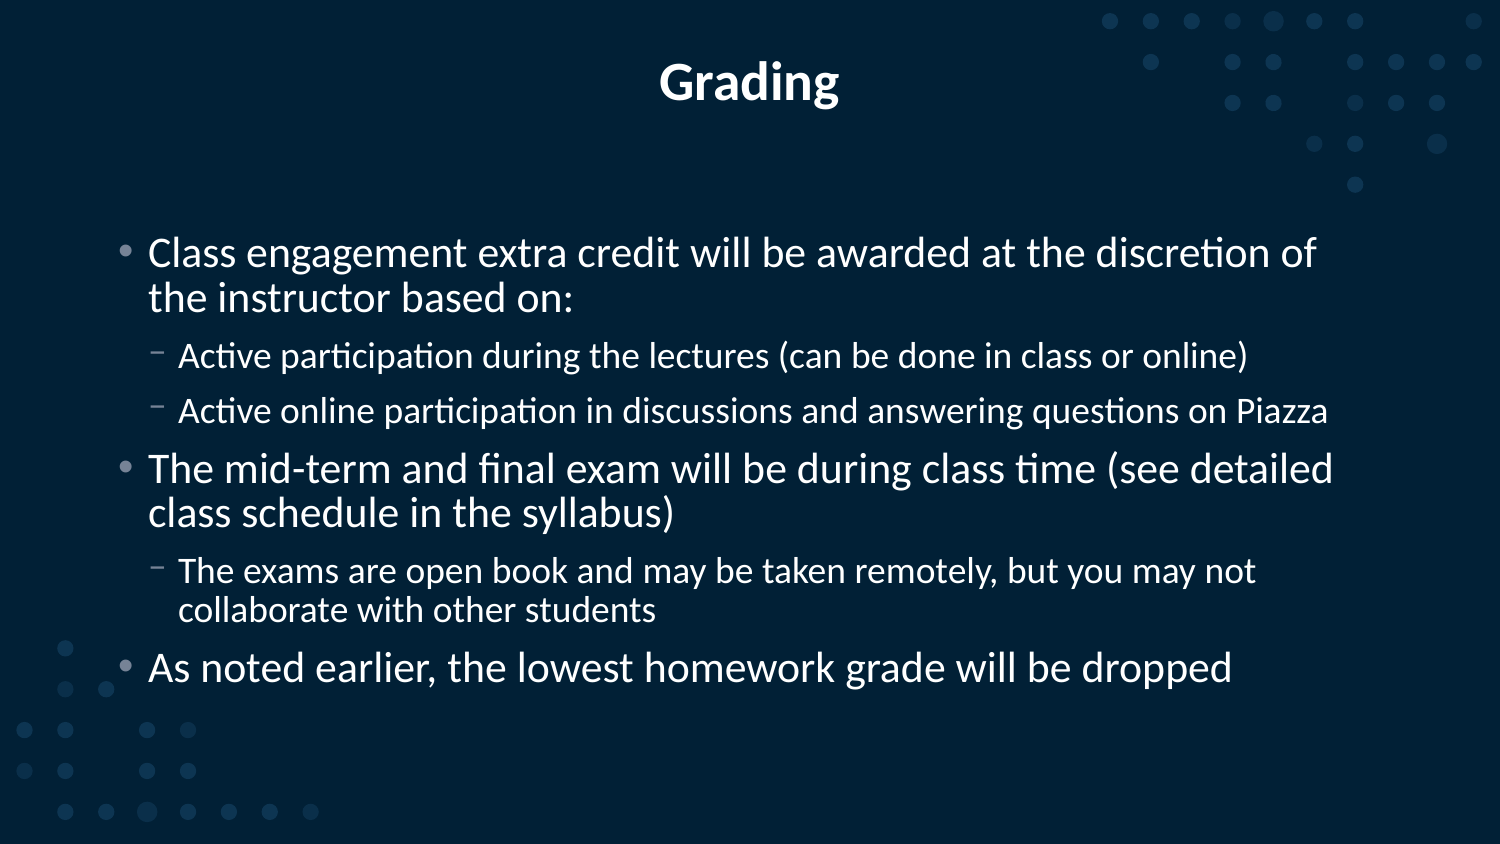

# Grading

Class engagement extra credit will be awarded at the discretion of the instructor based on:
Active participation during the lectures (can be done in class or online)
Active online participation in discussions and answering questions on Piazza
The mid-term and final exam will be during class time (see detailed class schedule in the syllabus)
The exams are open book and may be taken remotely, but you may not collaborate with other students
As noted earlier, the lowest homework grade will be dropped